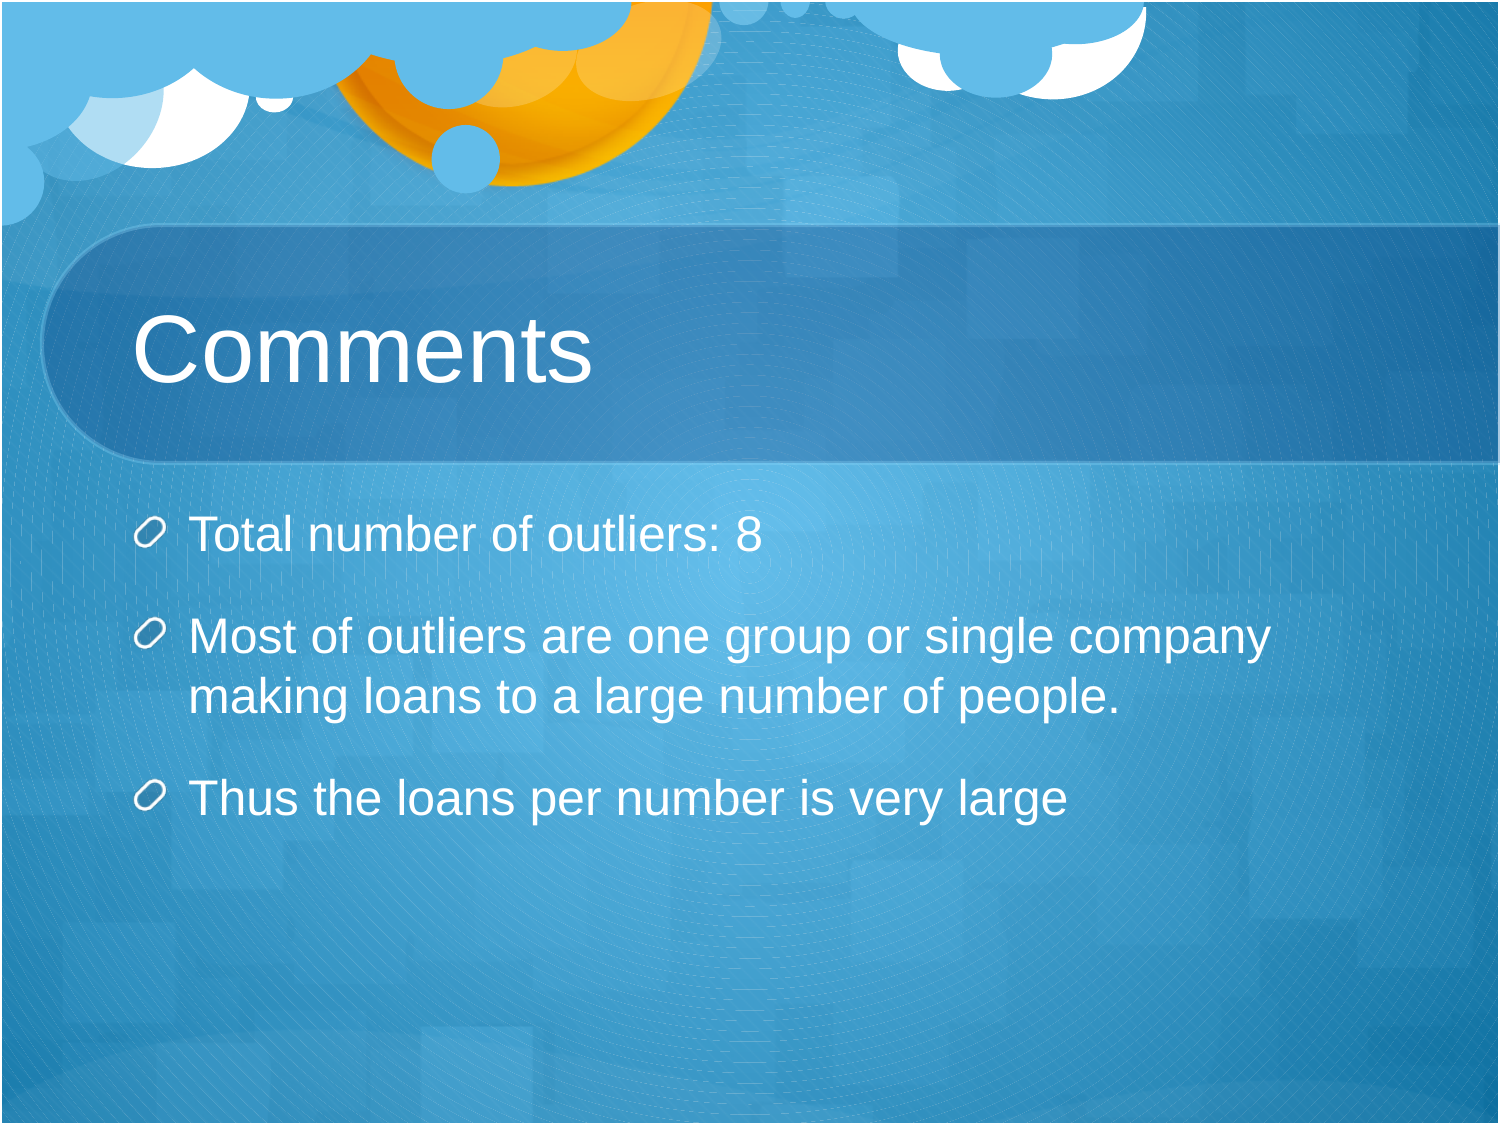

# Comments
Total number of outliers: 8
Most of outliers are one group or single company making loans to a large number of people.
Thus the loans per number is very large